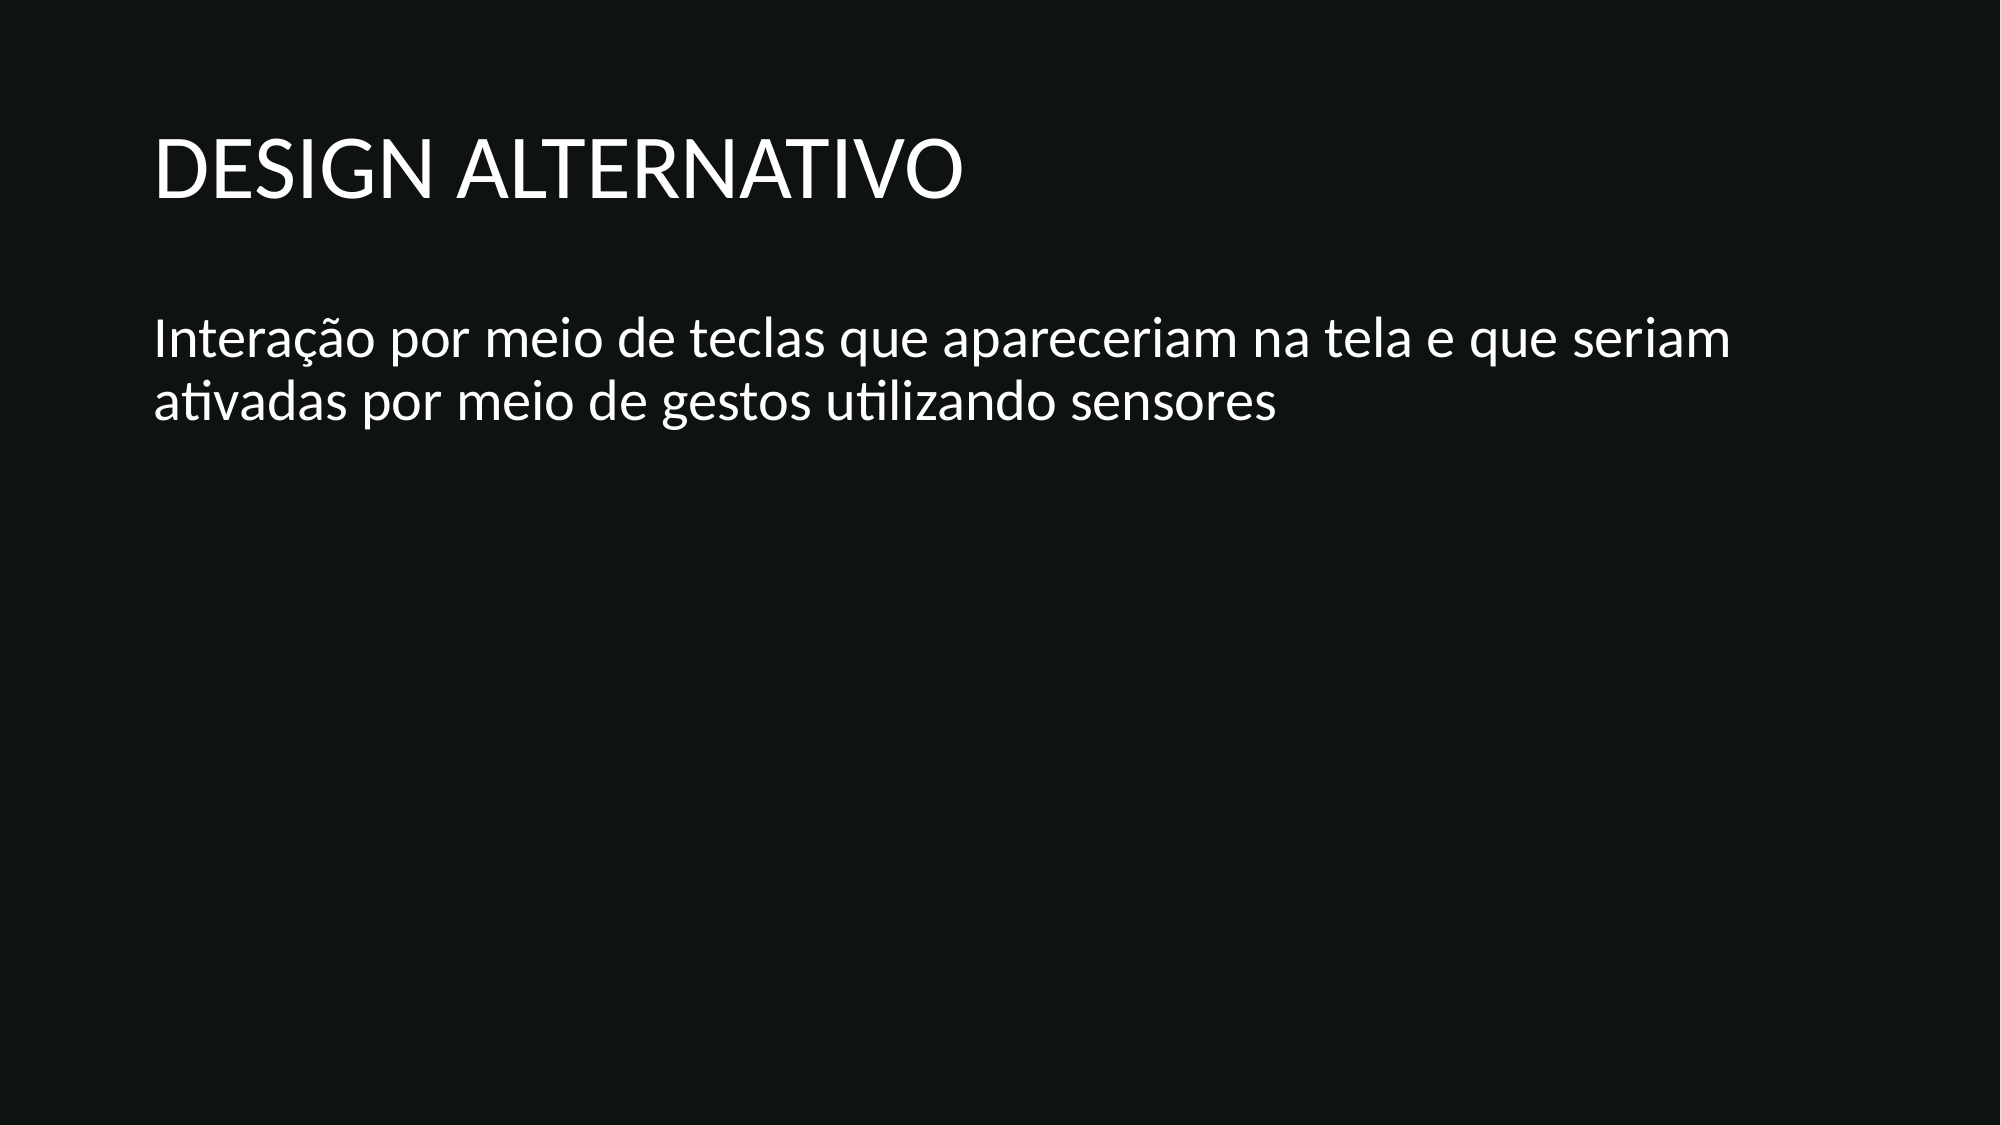

# DESIGN ALTERNATIVO
Interação por meio de teclas que apareceriam na tela e que seriam ativadas por meio de gestos utilizando sensores